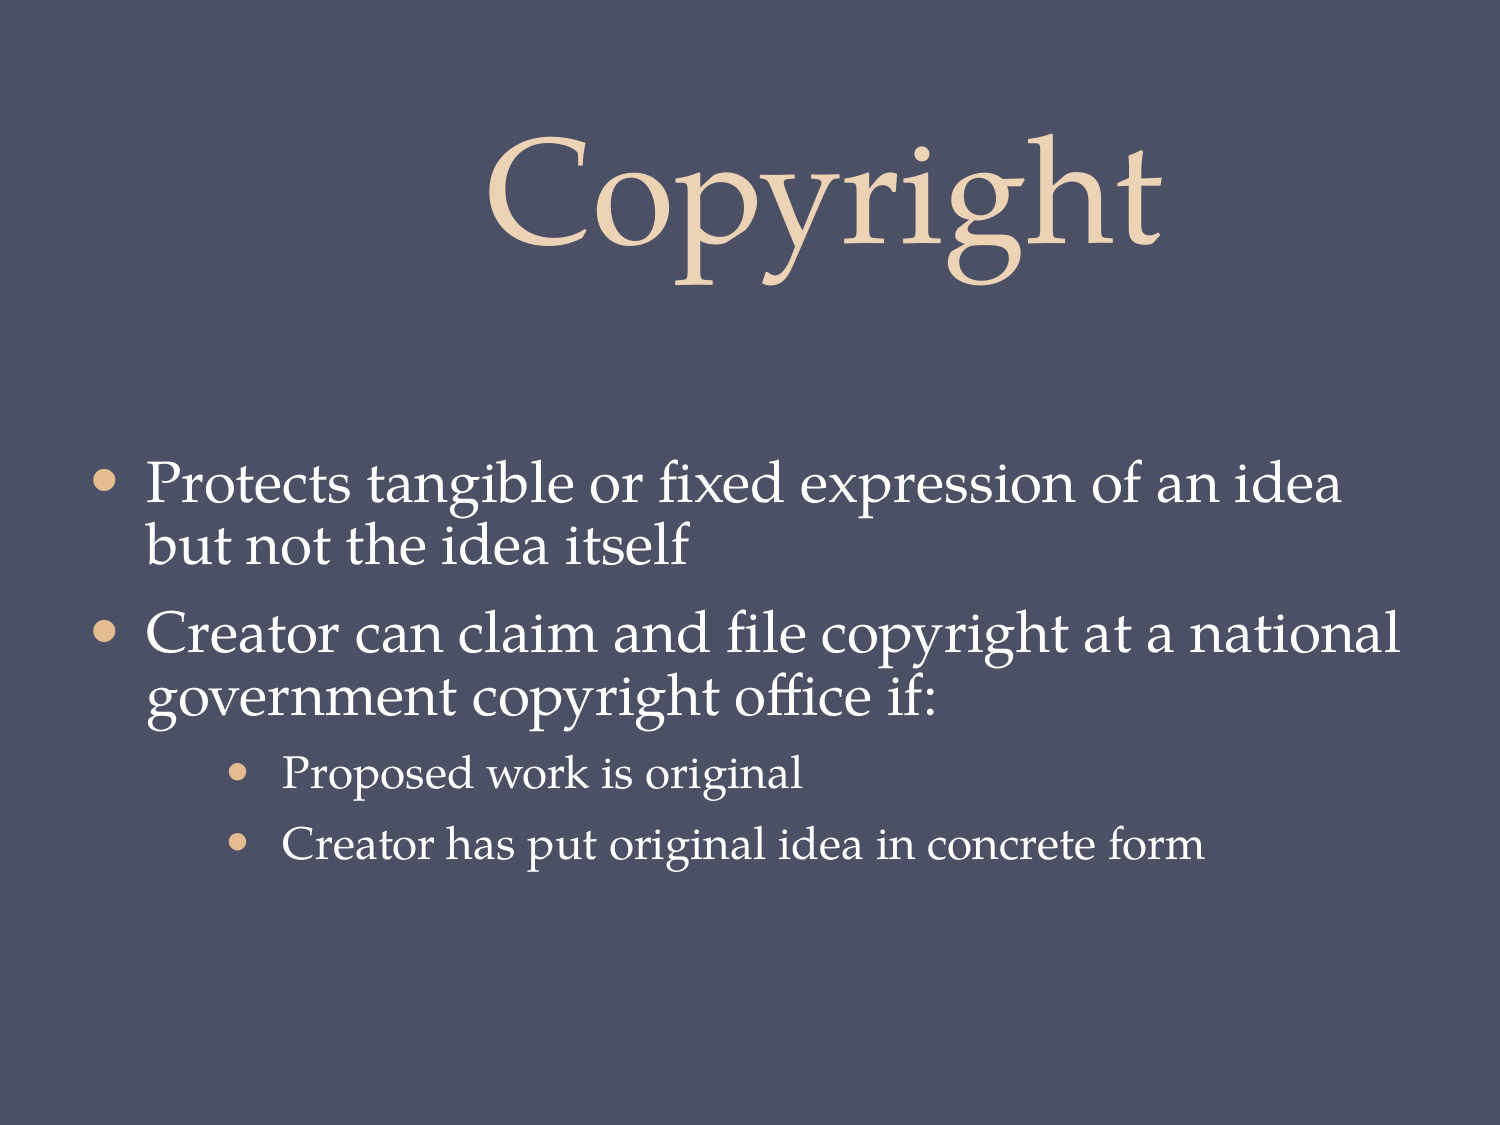

# Copyright
Protects tangible or fixed expression of an idea but not the idea itself
Creator can claim and file copyright at a national government copyright office if:
Proposed work is original
Creator has put original idea in concrete form